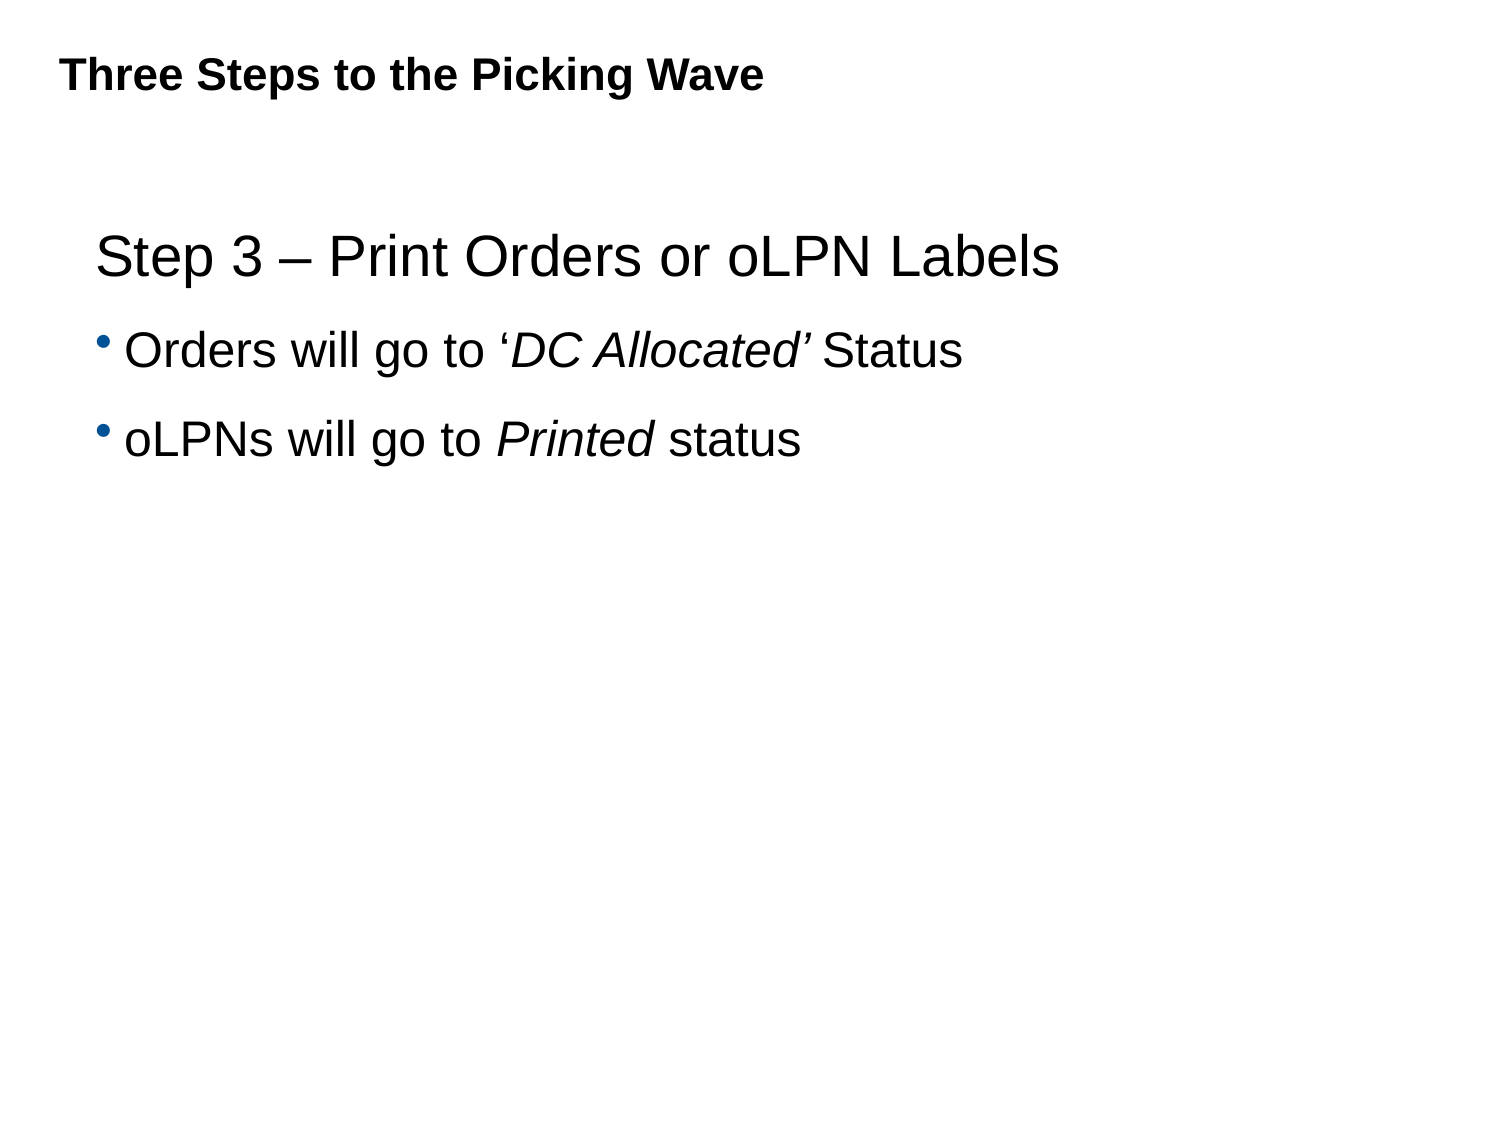

# Three Steps to the Picking Wave
Step 3 – Print Orders or oLPN Labels
Orders will go to ‘DC Allocated’ Status
oLPNs will go to Printed status